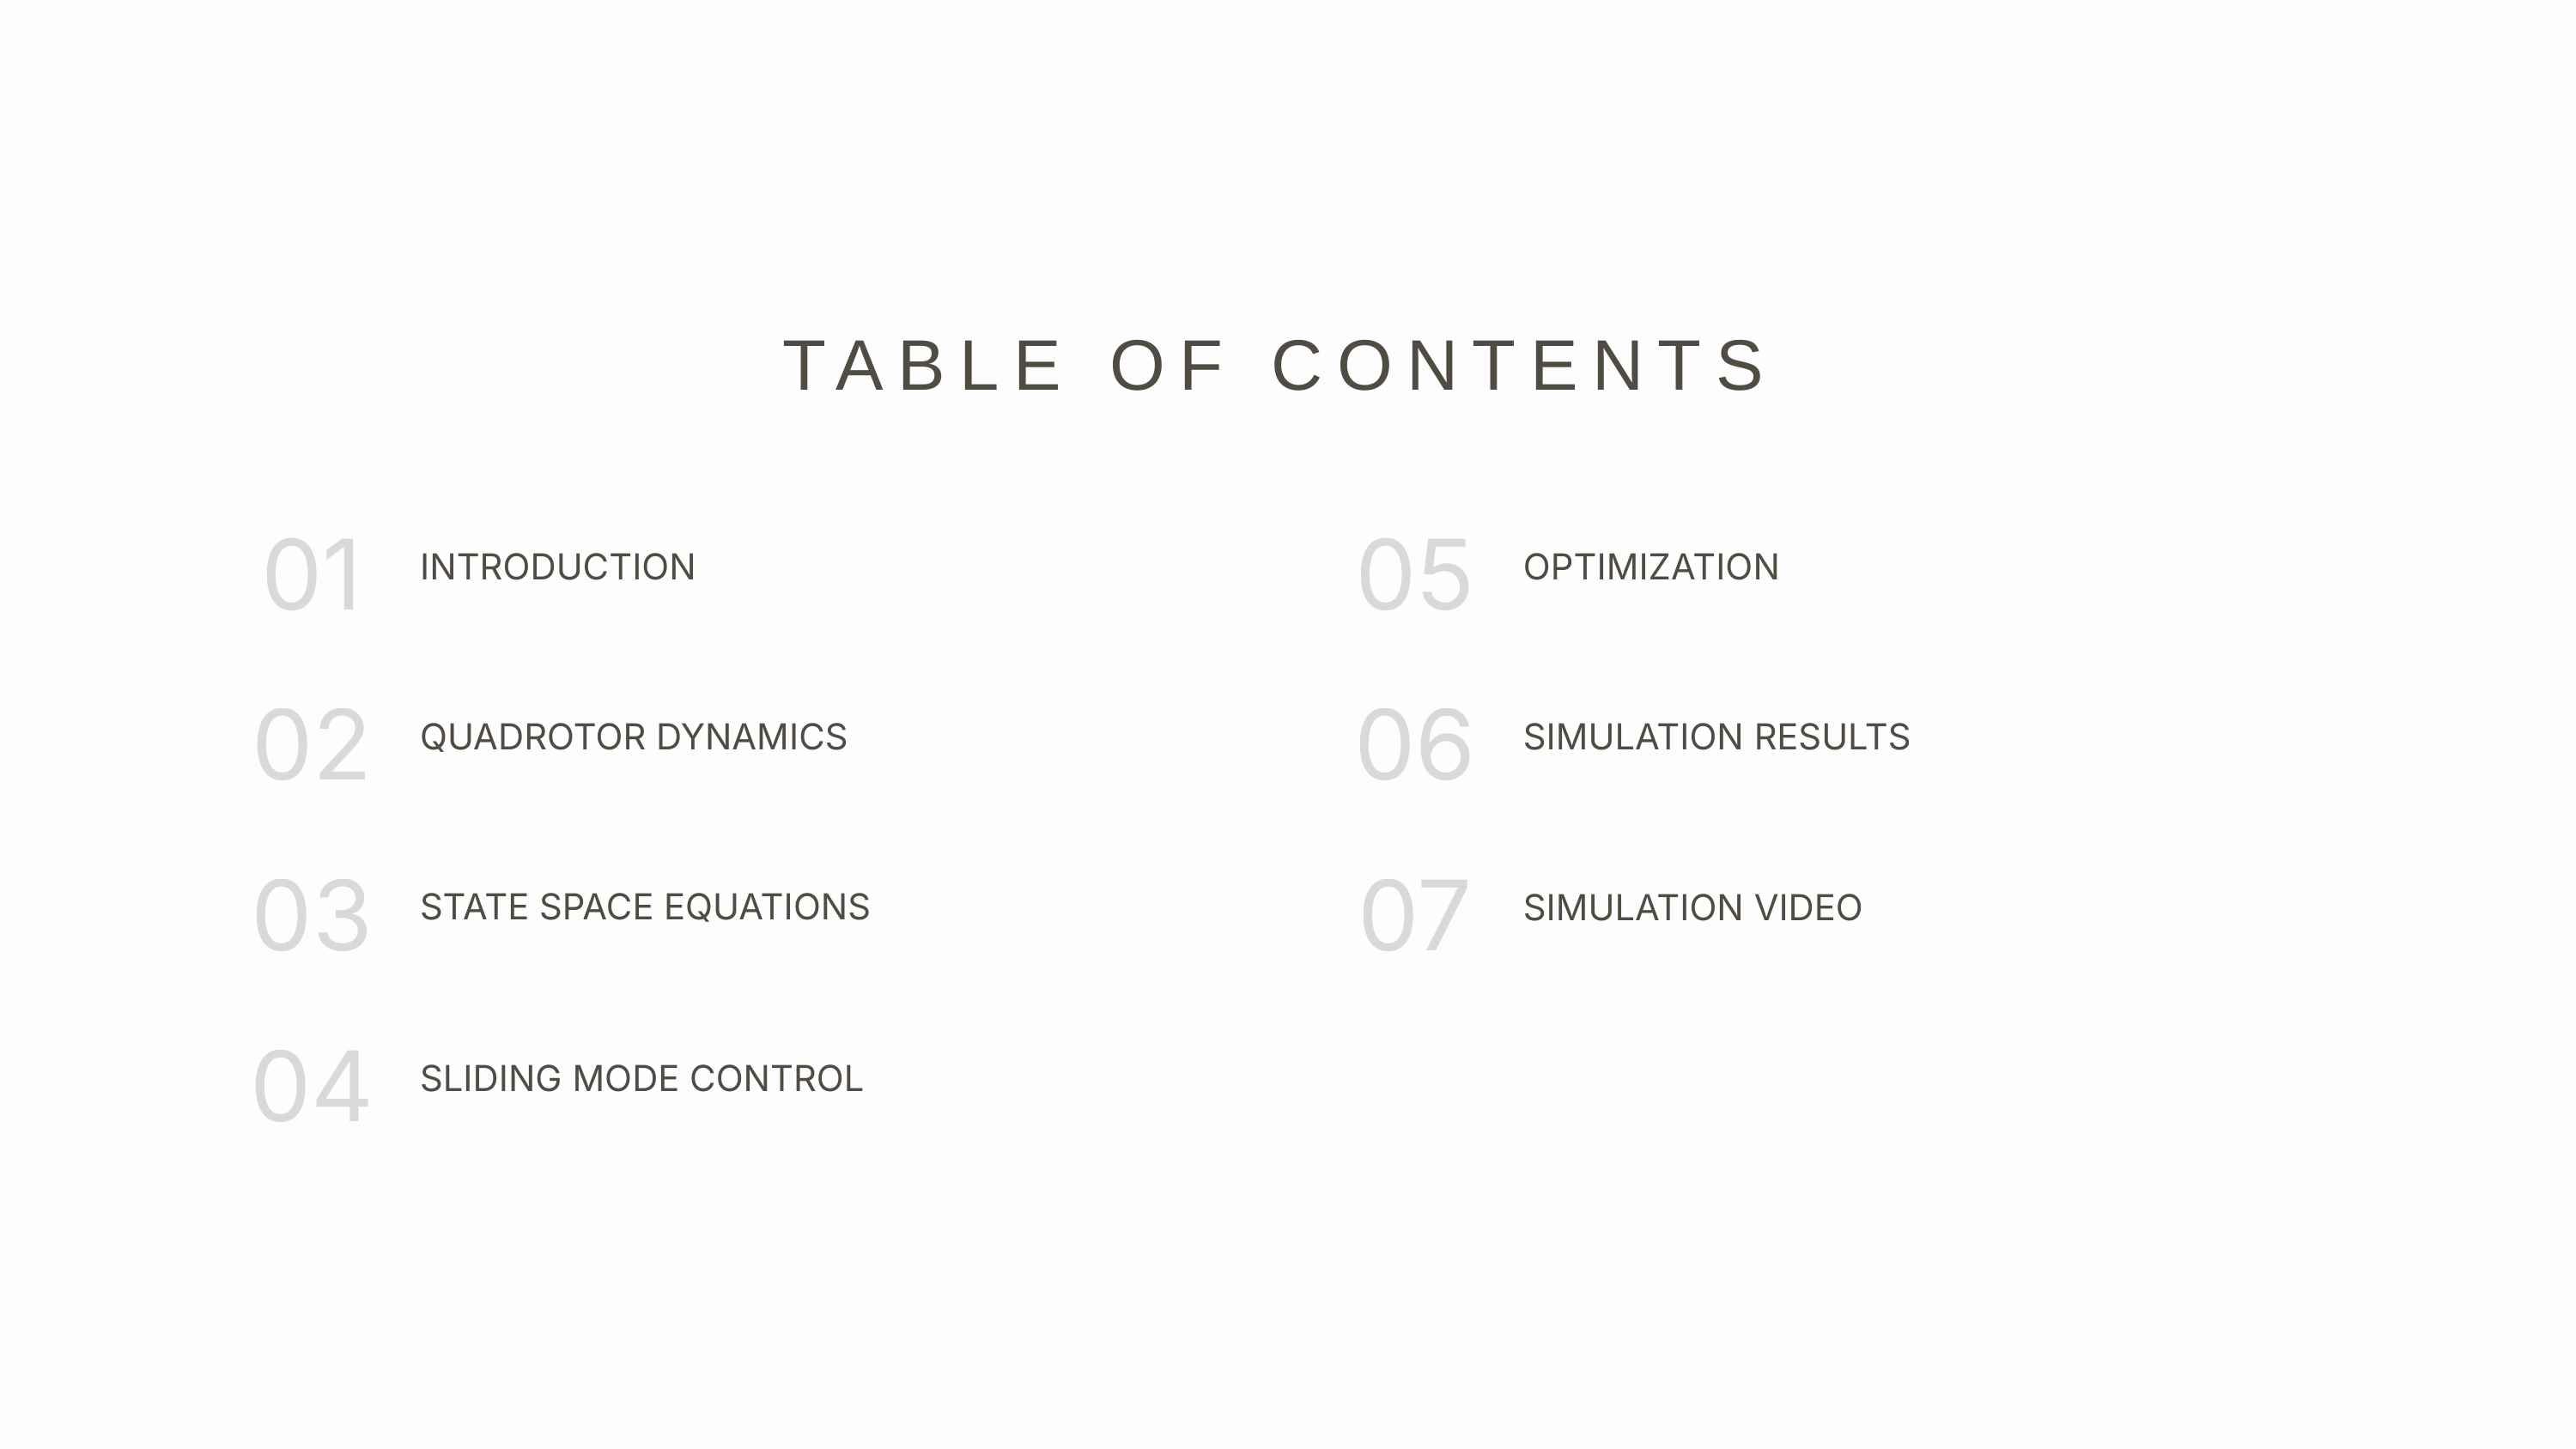

TABLE OF CONTENTS
01
05
INTRODUCTION
OPTIMIZATION
02
06
QUADROTOR DYNAMICS
SIMULATION RESULTS
03
07
STATE SPACE EQUATIONS
SIMULATION VIDEO
04
SLIDING MODE CONTROL